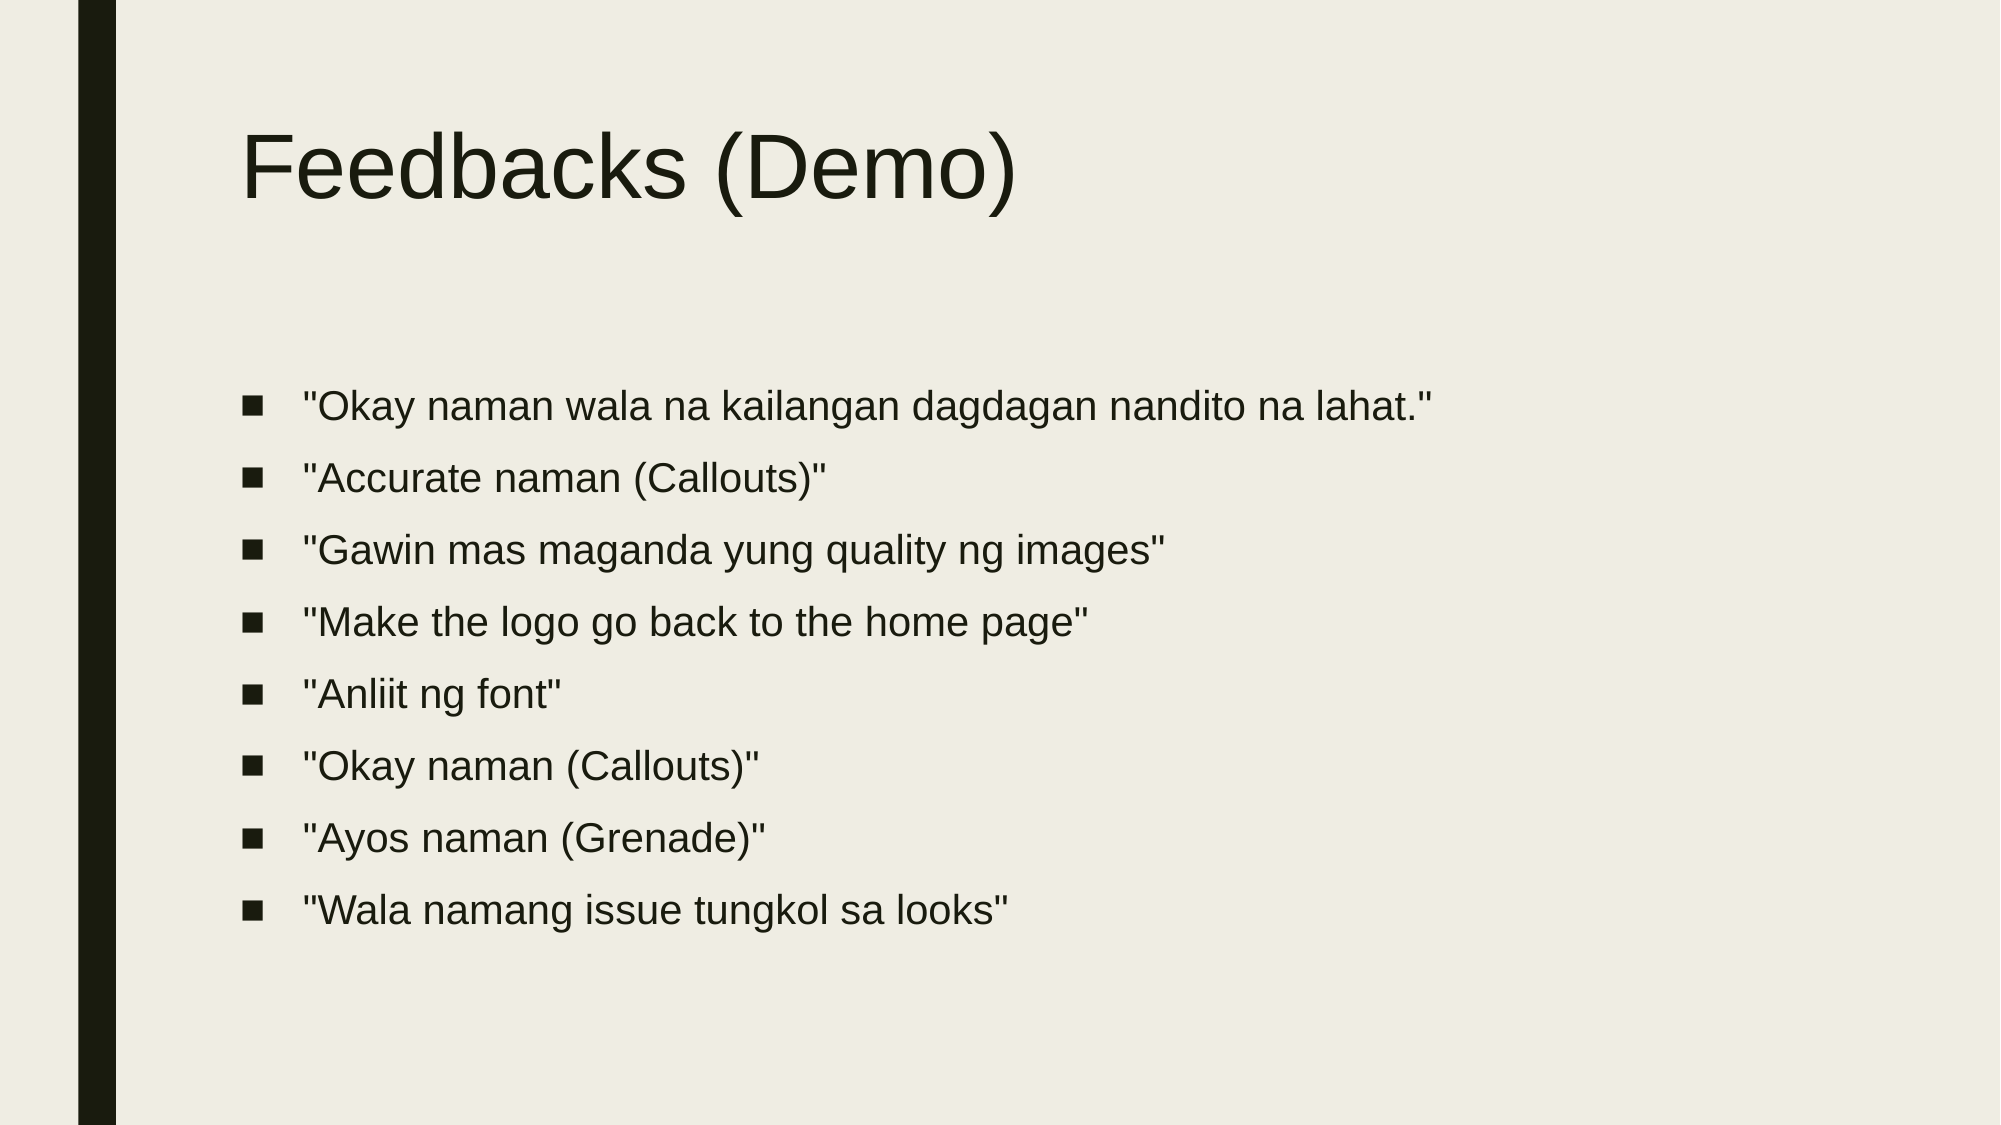

# Feedbacks (Demo)
"Okay naman wala na kailangan dagdagan nandito na lahat."
"Accurate naman (Callouts)"
"Gawin mas maganda yung quality ng images"
"Make the logo go back to the home page"
"Anliit ng font"
"Okay naman (Callouts)"
"Ayos naman (Grenade)"
"Wala namang issue tungkol sa looks"